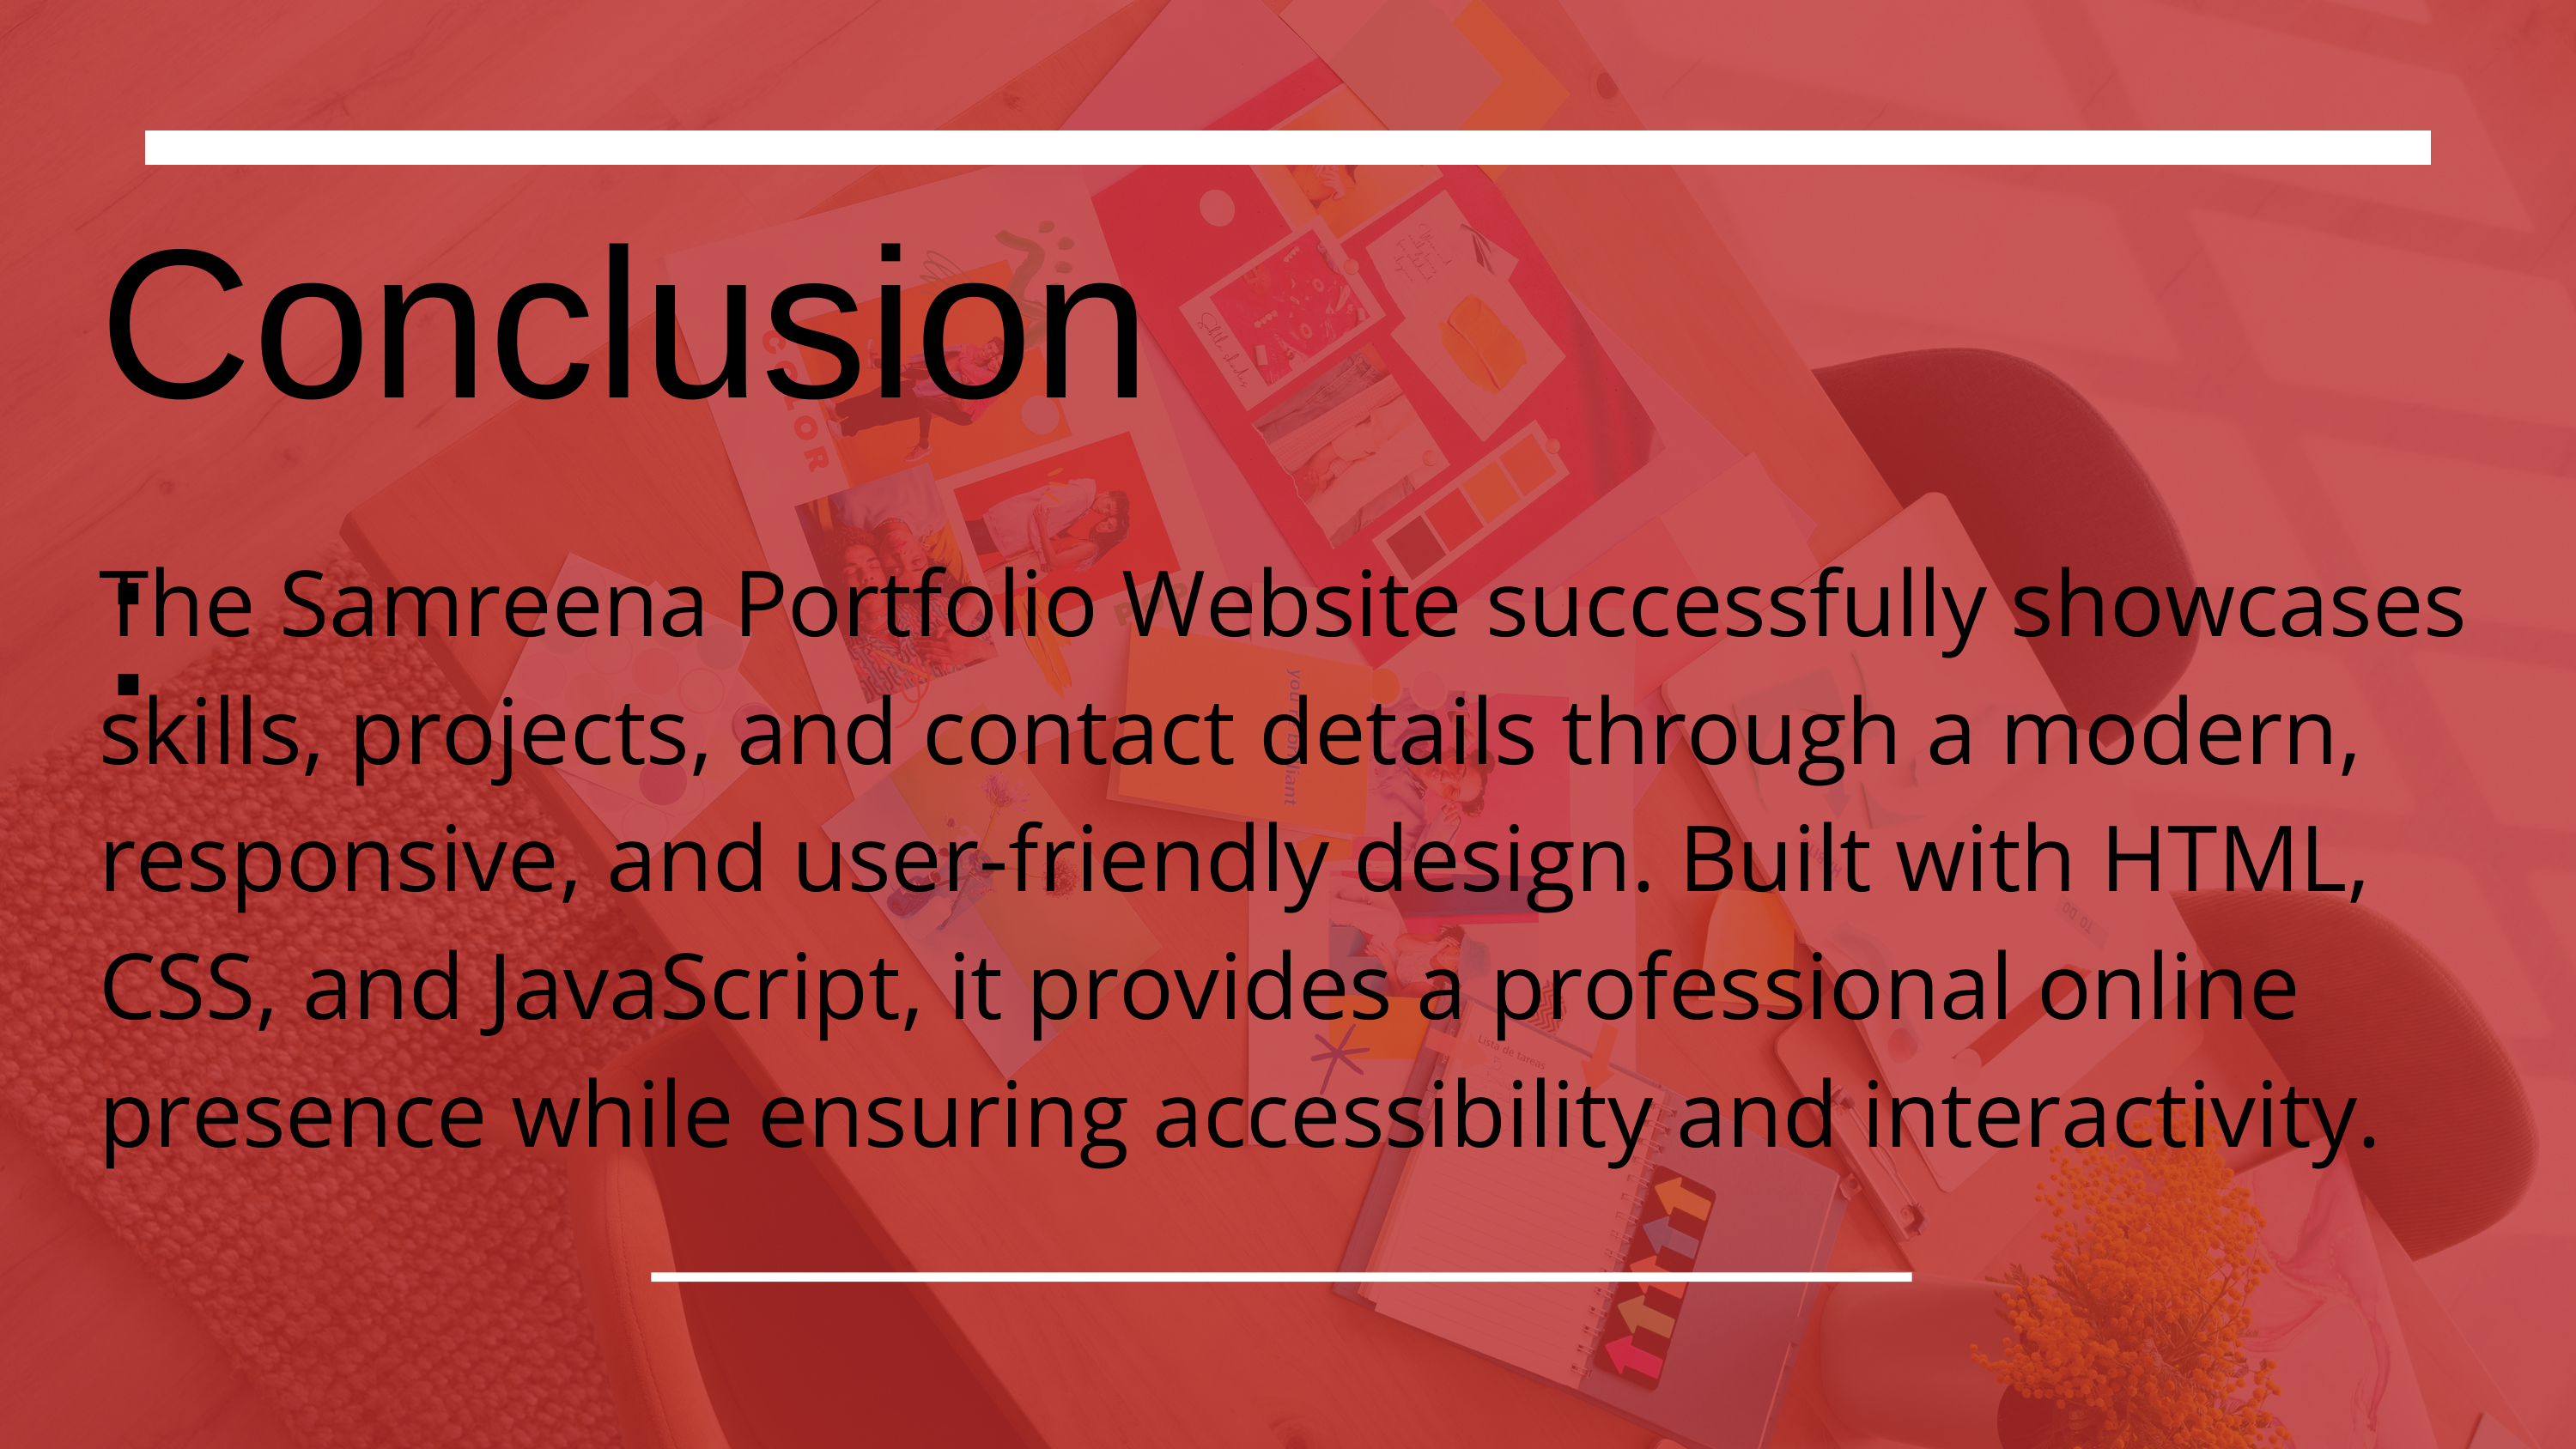

Conclusion:
The Samreena Portfolio Website successfully showcases skills, projects, and contact details through a modern, responsive, and user-friendly design. Built with HTML, CSS, and JavaScript, it provides a professional online presence while ensuring accessibility and interactivity.